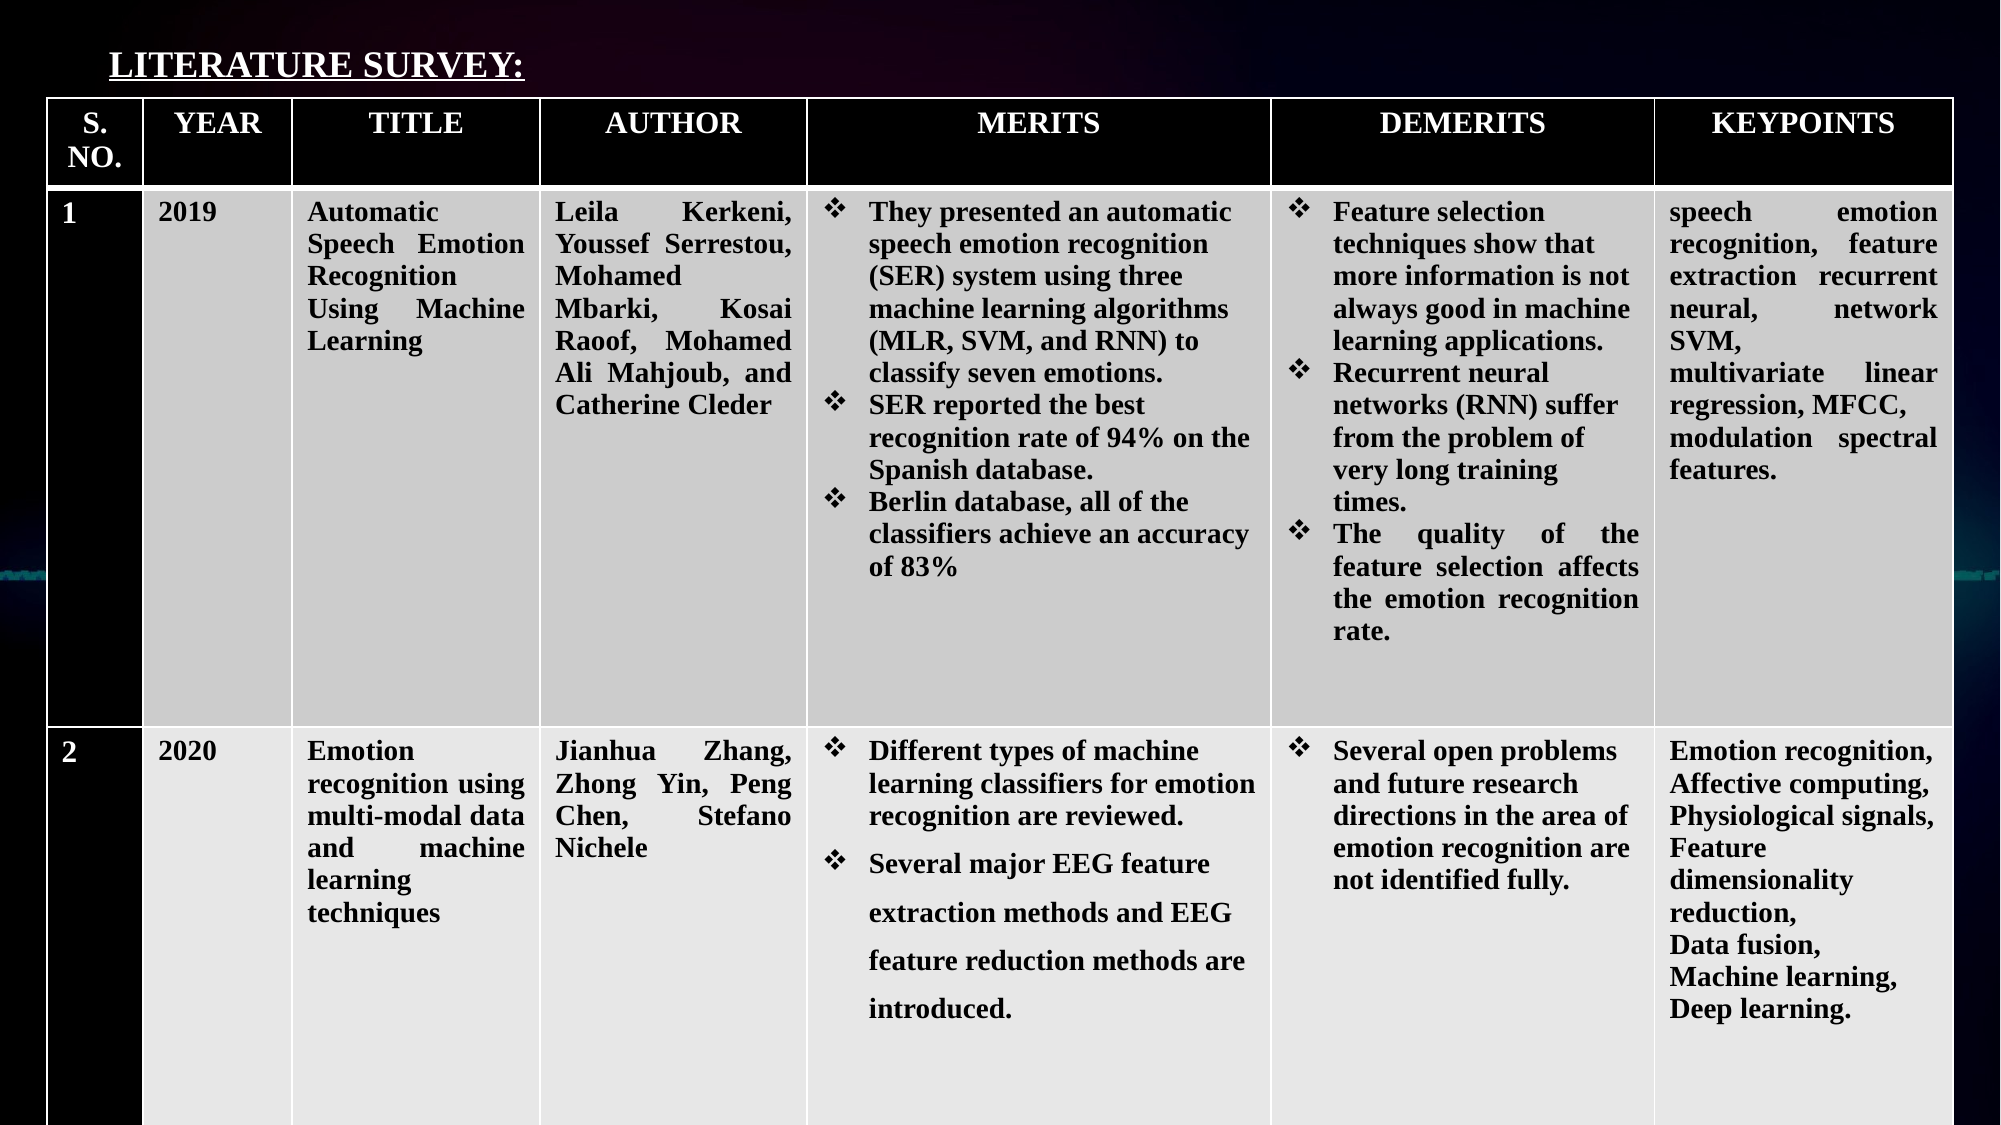

LITERATURE SURVEY:
| S. NO. | YEAR | TITLE | AUTHOR | MERITS | DEMERITS | KEYPOINTS |
| --- | --- | --- | --- | --- | --- | --- |
| 1 | 2019 | Automatic Speech Emotion Recognition Using Machine Learning | Leila Kerkeni, Youssef Serrestou, Mohamed Mbarki, Kosai Raoof, Mohamed Ali Mahjoub, and Catherine Cleder | They presented an automatic speech emotion recognition (SER) system using three machine learning algorithms (MLR, SVM, and RNN) to classify seven emotions. SER reported the best recognition rate of 94% on the Spanish database. Berlin database, all of the classifiers achieve an accuracy of 83% | Feature selection techniques show that more information is not always good in machine learning applications. Recurrent neural networks (RNN) suffer from the problem of very long training times. The quality of the feature selection affects the emotion recognition rate. | speech emotion recognition, feature extraction recurrent neural, network SVM, multivariate linear regression, MFCC, modulation spectral features. |
| 2 | 2020 | Emotion recognition using multi-modal data and machine learning techniques | Jianhua Zhang, Zhong Yin, Peng Chen, Stefano Nichele | Different types of machine learning classifiers for emotion recognition are reviewed. Several major EEG feature extraction methods and EEG feature reduction methods are introduced. | Several open problems and future research directions in the area of emotion recognition are not identified fully. | Emotion recognition, Affective computing, Physiological signals, Feature dimensionality reduction, Data fusion, Machine learning, Deep learning. |